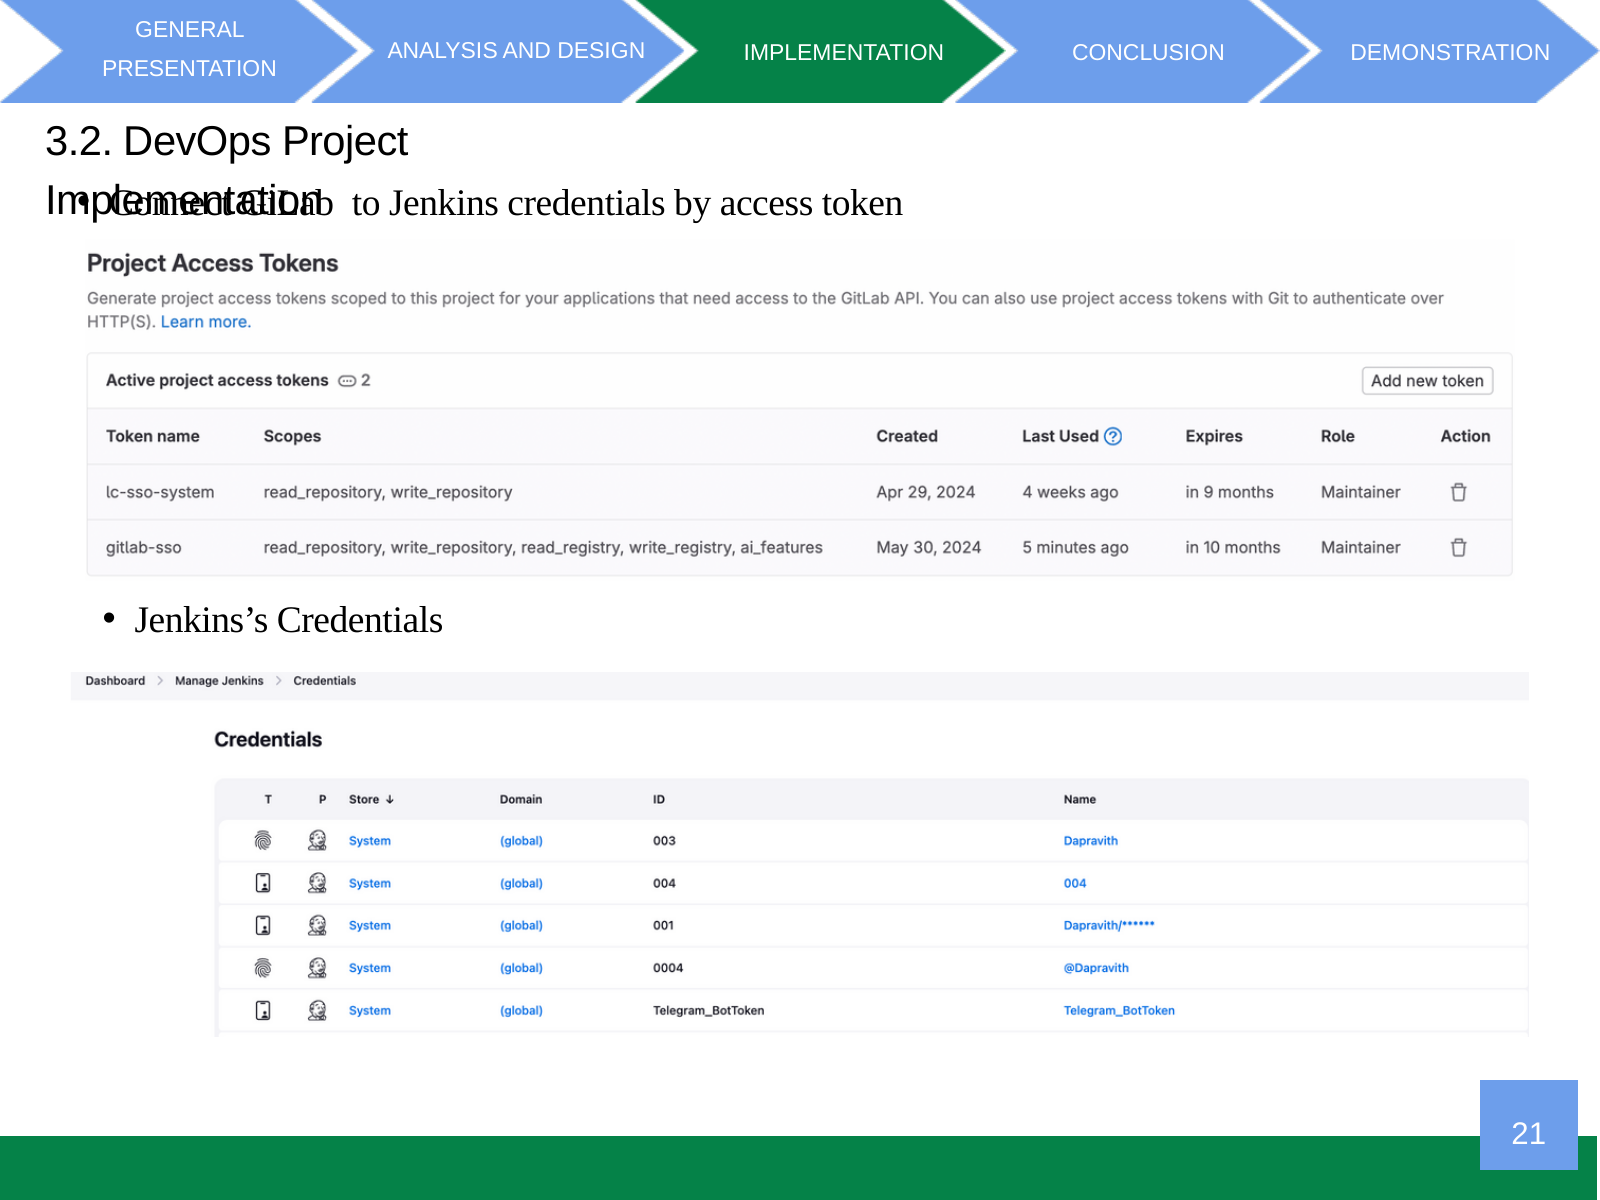

GENERAL PRESENTATION
 ANALYSIS AND DESIGN
IMPLEMENTATION
CONCLUSION
DEMONSTRATION
3.2. DevOps Project Implementation
Connect GiLab  to Jenkins credentials by access token

Jenkins’s Credentials

21